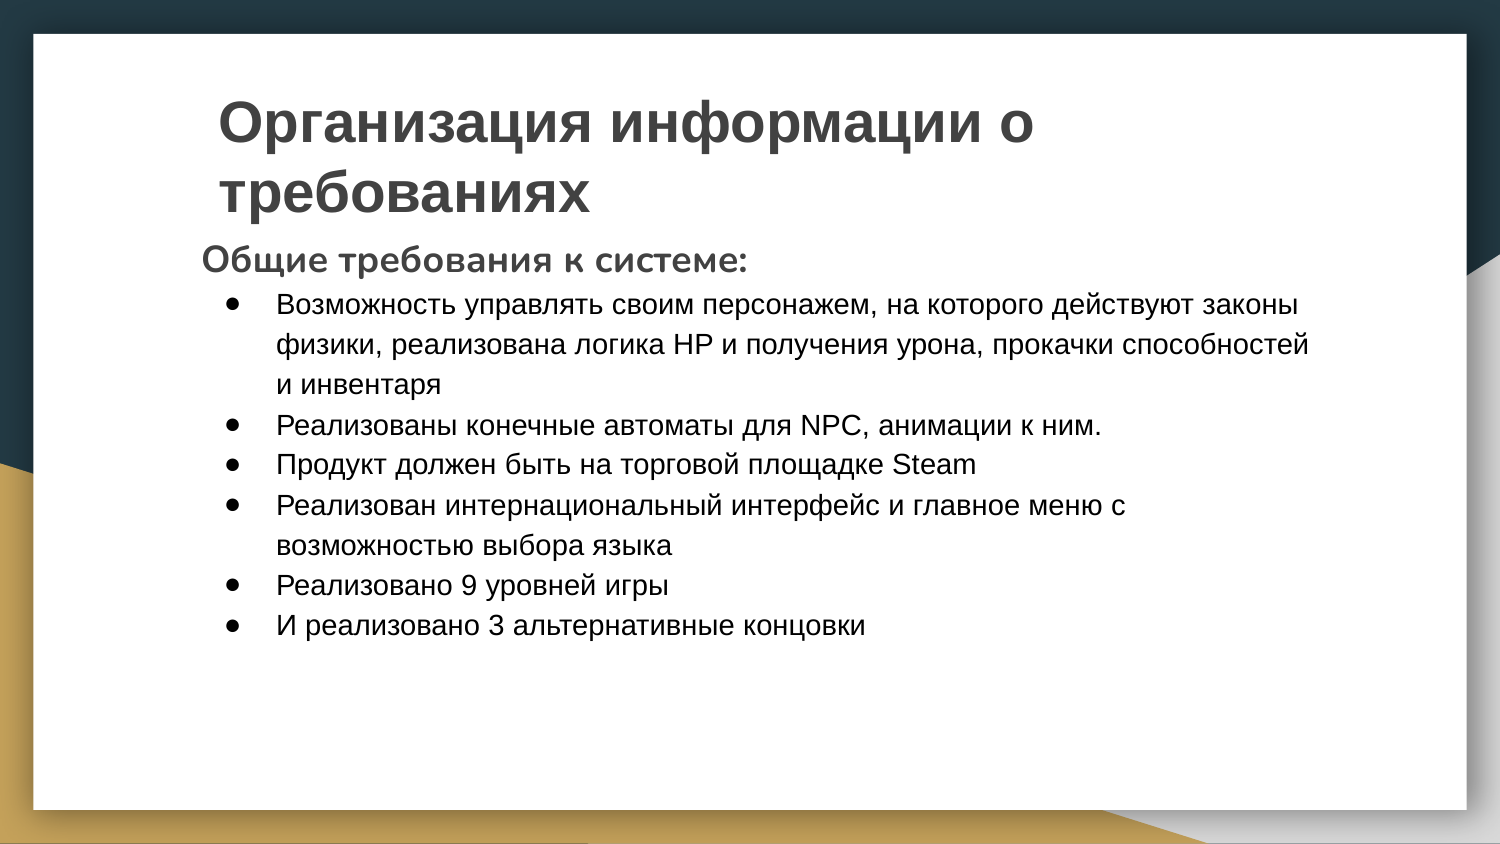

Организация информации о требованиях
Общие требования к системе:
Возможность управлять своим персонажем, на которого действуют законы физики, реализована логика HP и получения урона, прокачки способностей и инвентаря
Реализованы конечные автоматы для NPC, анимации к ним.
Продукт должен быть на торговой площадке Steam
Реализован интернациональный интерфейс и главное меню с возможностью выбора языка
Реализовано 9 уровней игры
И реализовано 3 альтернативные концовки